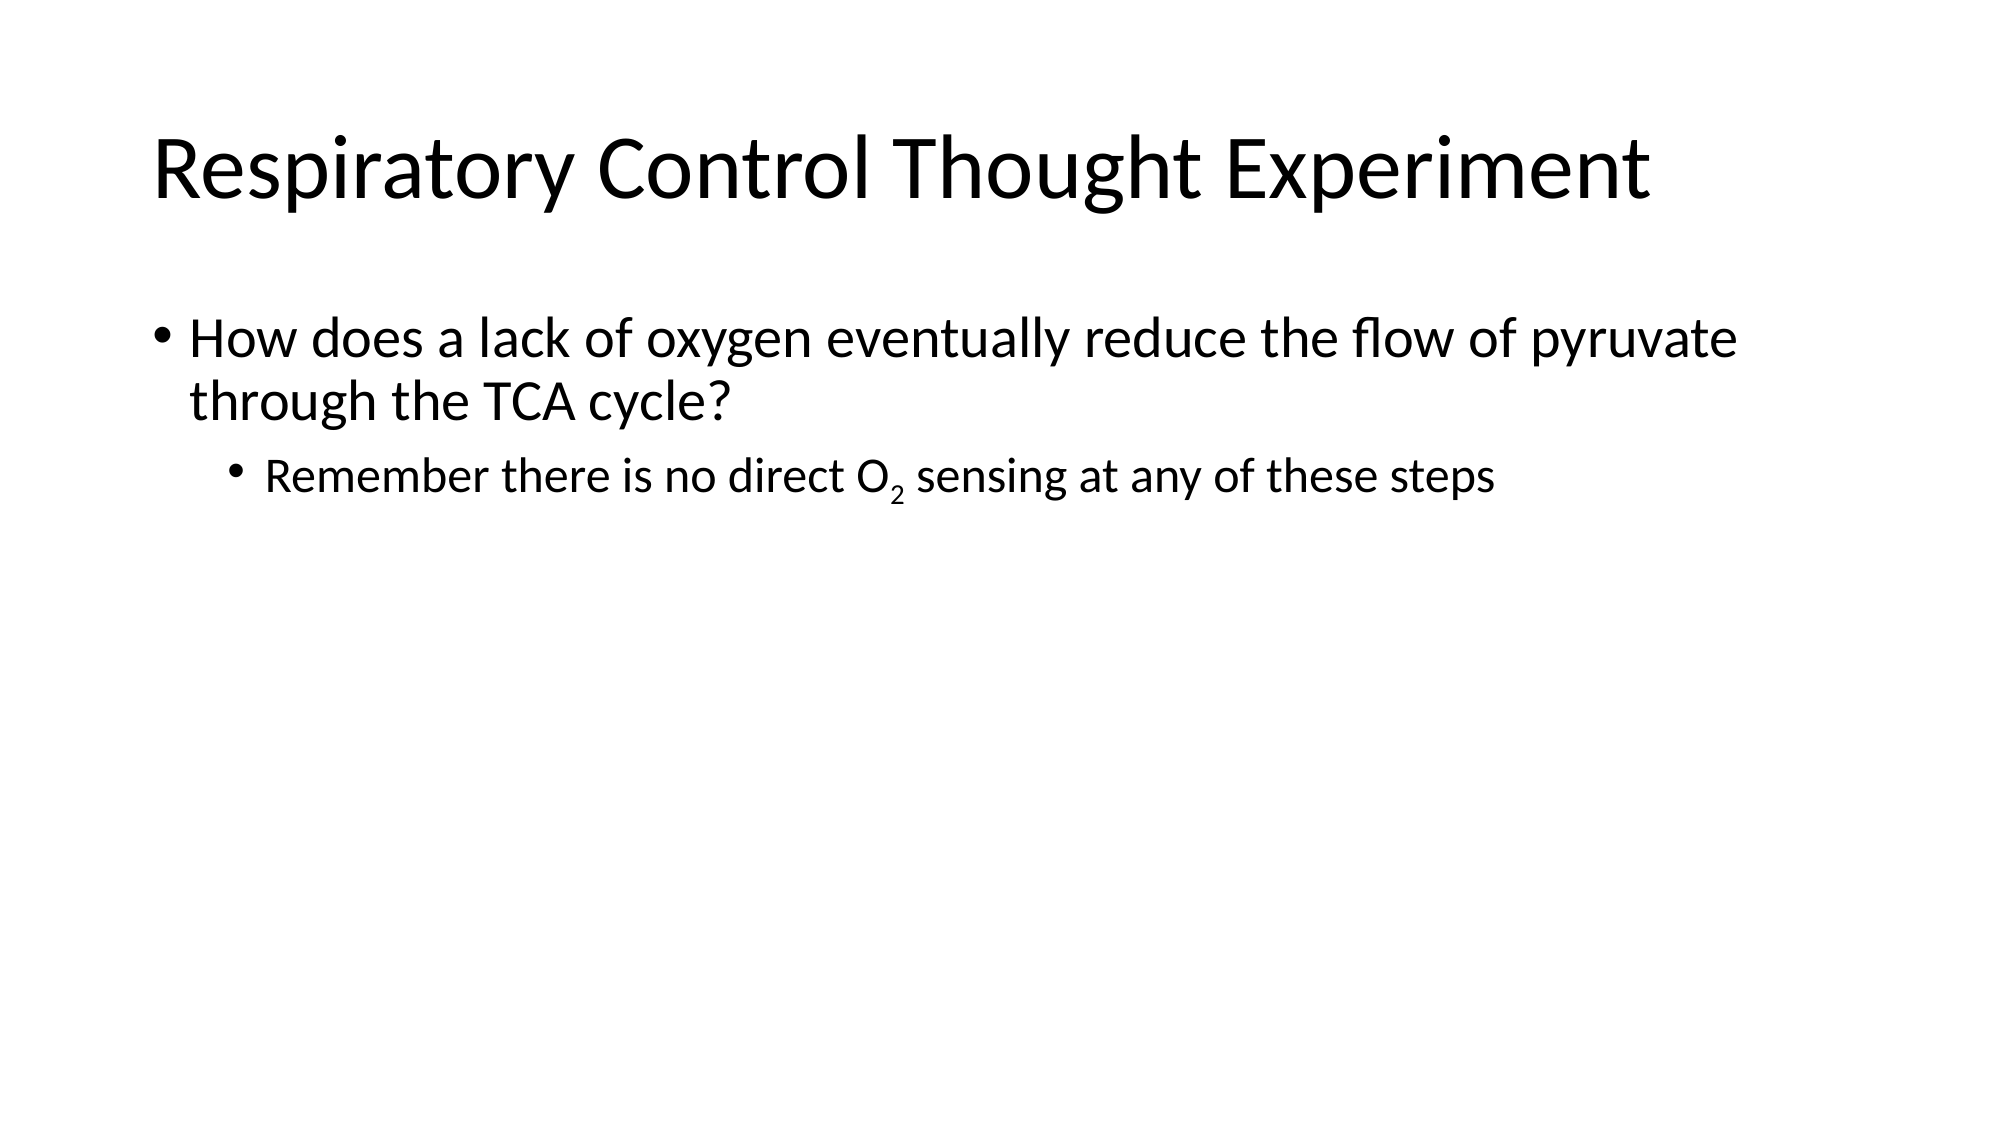

# Respiratory Control Thought Experiment
How does a lack of oxygen eventually reduce the flow of pyruvate through the TCA cycle?
Remember there is no direct O2 sensing at any of these steps